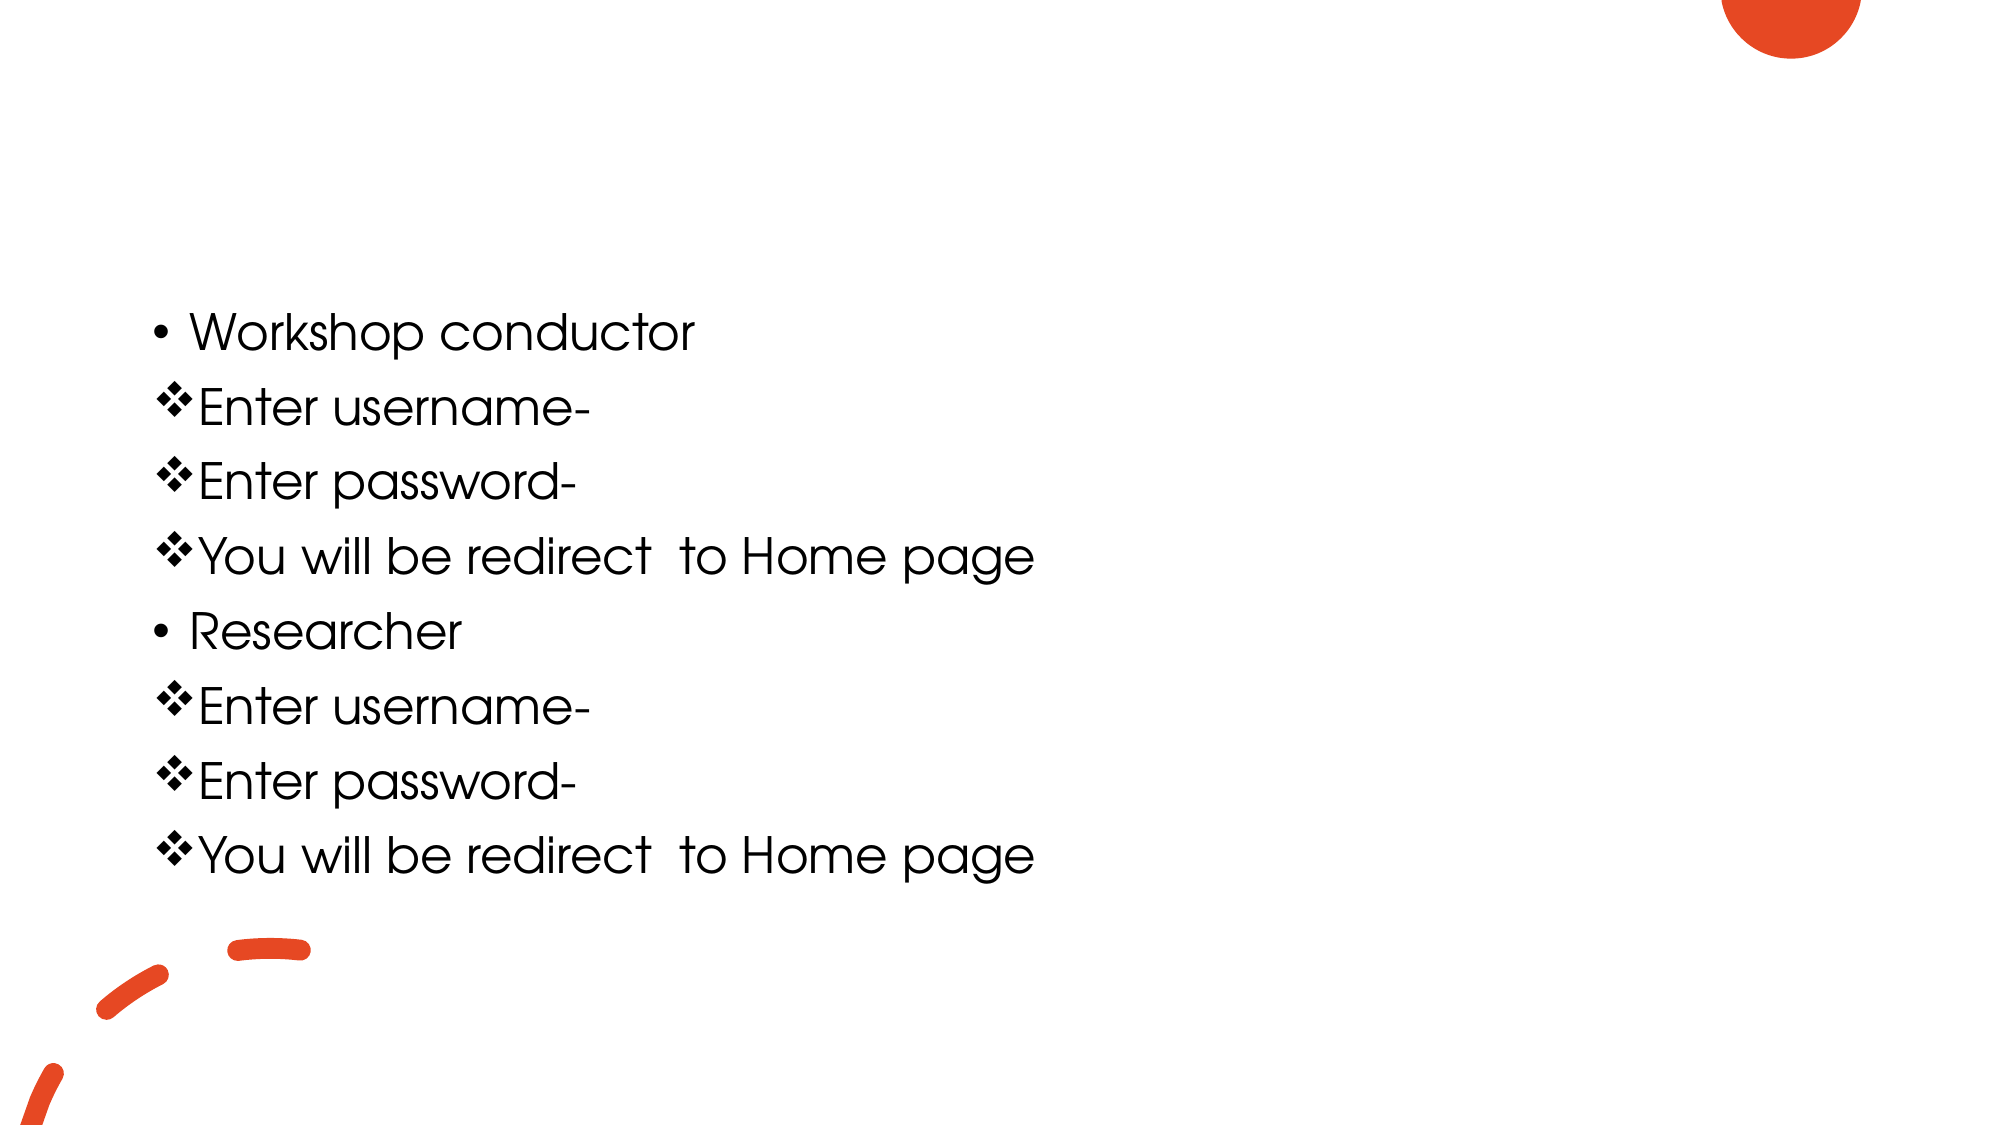

Workshop conductor
Enter username-
Enter password-
You will be redirect  to Home page
Researcher
Enter username-
Enter password-
You will be redirect  to Home page